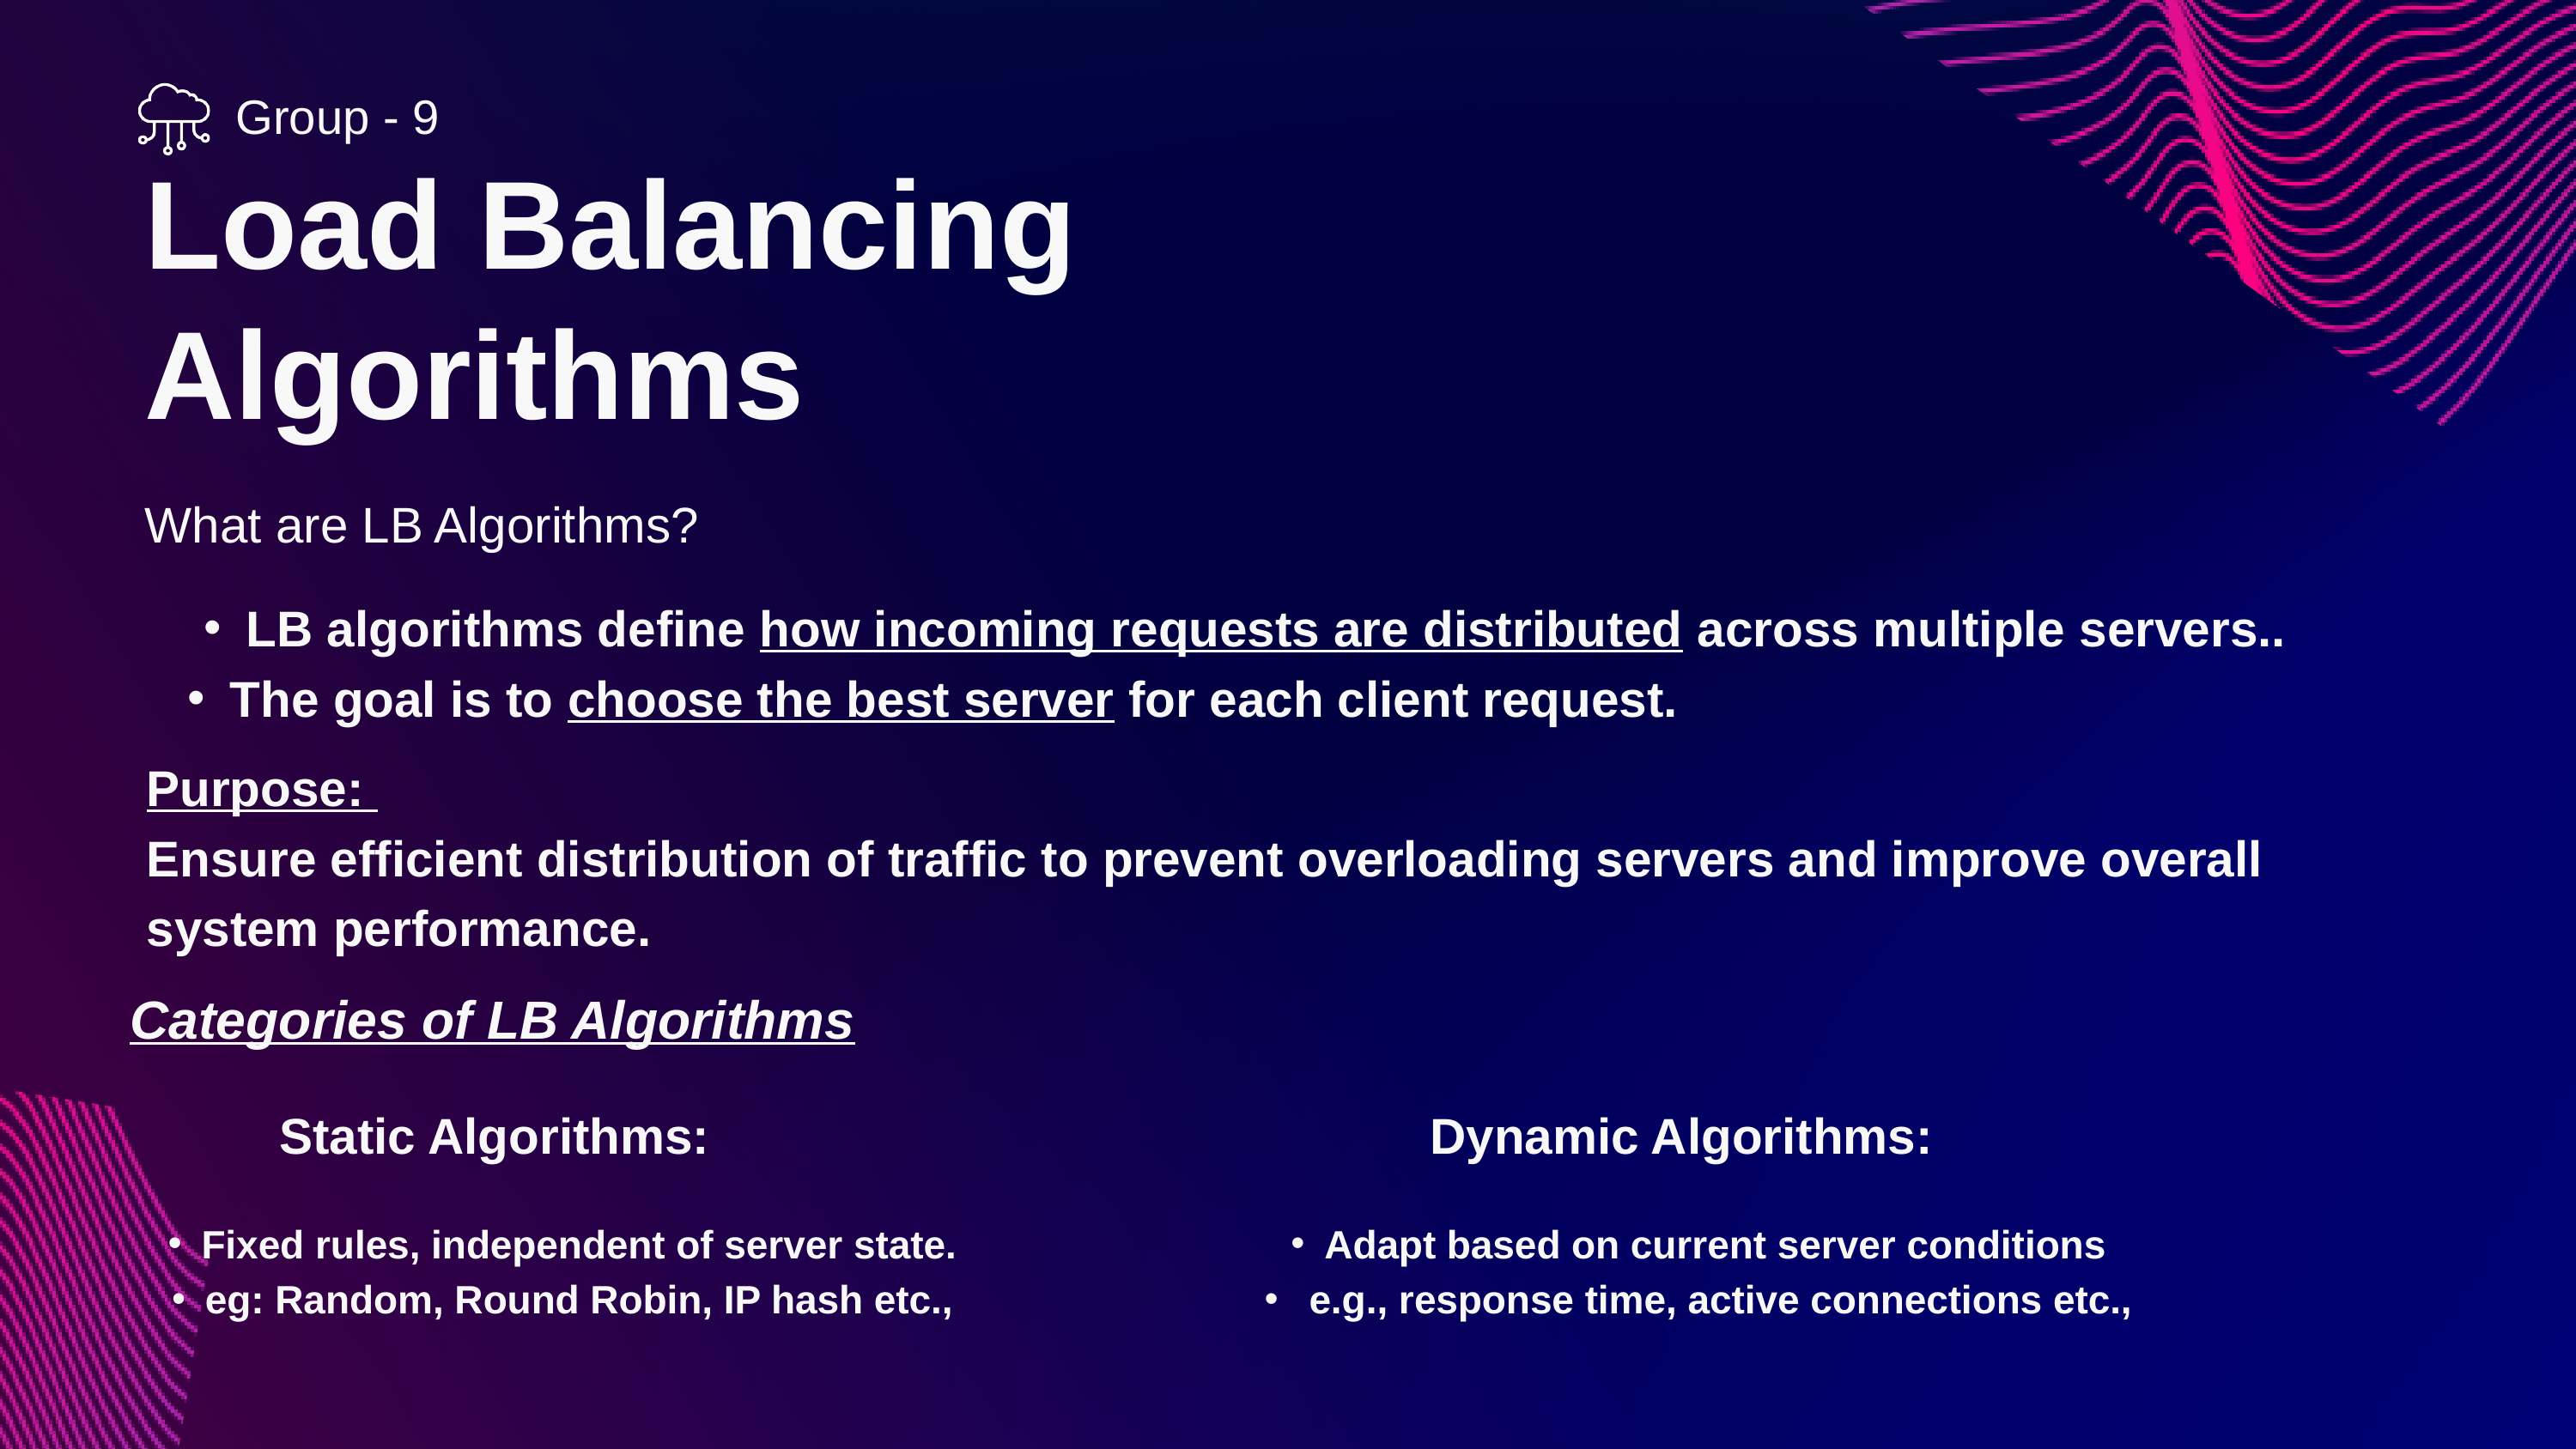

Group - 9
Load Balancing Algorithms
What are LB Algorithms?
LB algorithms define how incoming requests are distributed across multiple servers..
The goal is to choose the best server for each client request.
Purpose:
Ensure efficient distribution of traffic to prevent overloading servers and improve overall system performance.
Categories of LB Algorithms

Static Algorithms:
Dynamic Algorithms:
Fixed rules, independent of server state.
eg: Random, Round Robin, IP hash etc.,
Adapt based on current server conditions
 e.g., response time, active connections etc.,